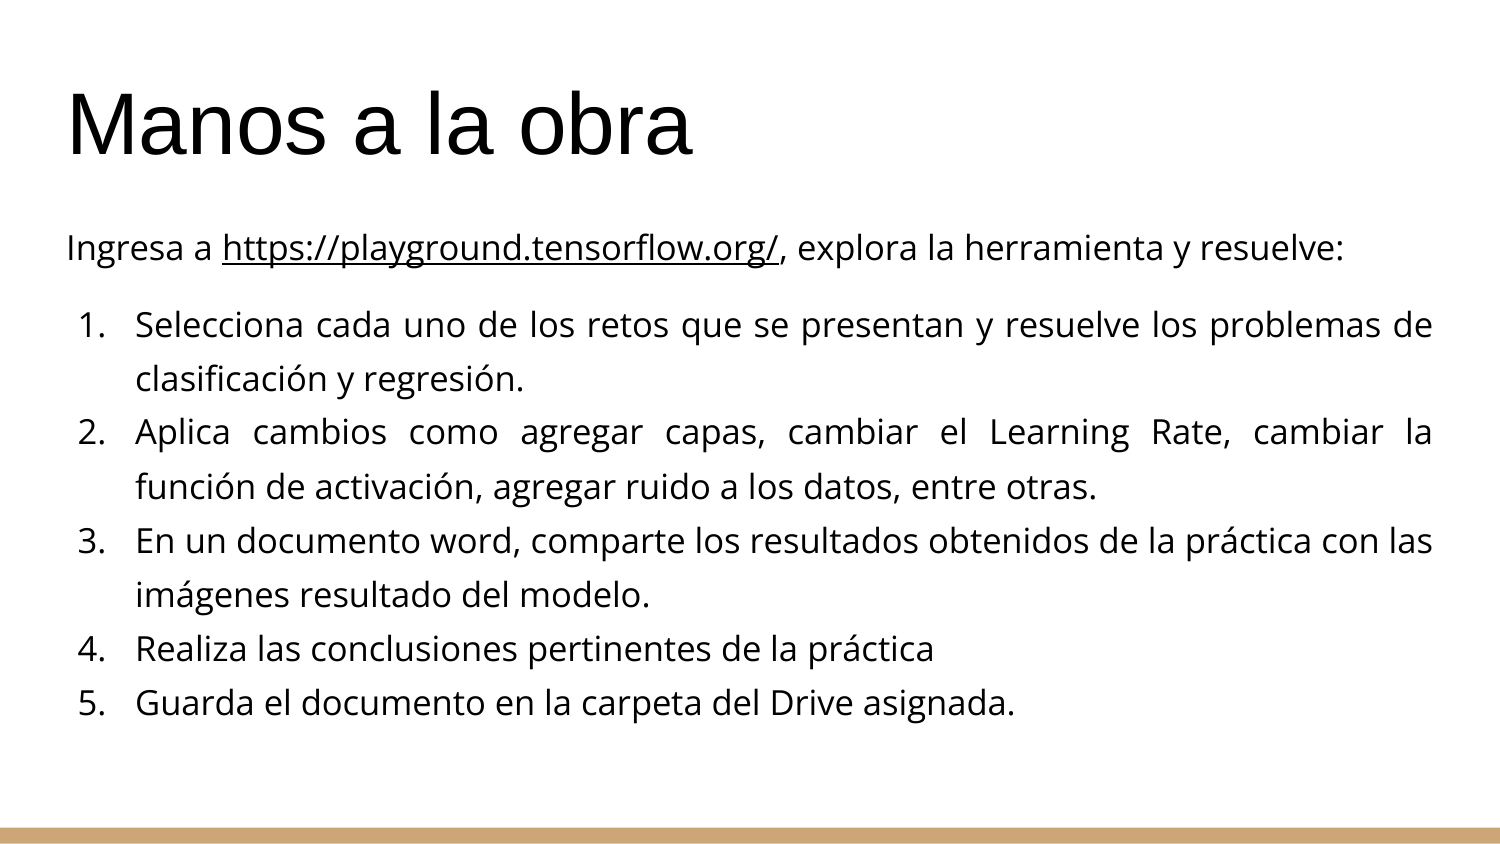

# Manos a la obra
Ingresa a https://playground.tensorflow.org/, explora la herramienta y resuelve:
Selecciona cada uno de los retos que se presentan y resuelve los problemas de clasificación y regresión.
Aplica cambios como agregar capas, cambiar el Learning Rate, cambiar la función de activación, agregar ruido a los datos, entre otras.
En un documento word, comparte los resultados obtenidos de la práctica con las imágenes resultado del modelo.
Realiza las conclusiones pertinentes de la práctica
Guarda el documento en la carpeta del Drive asignada.